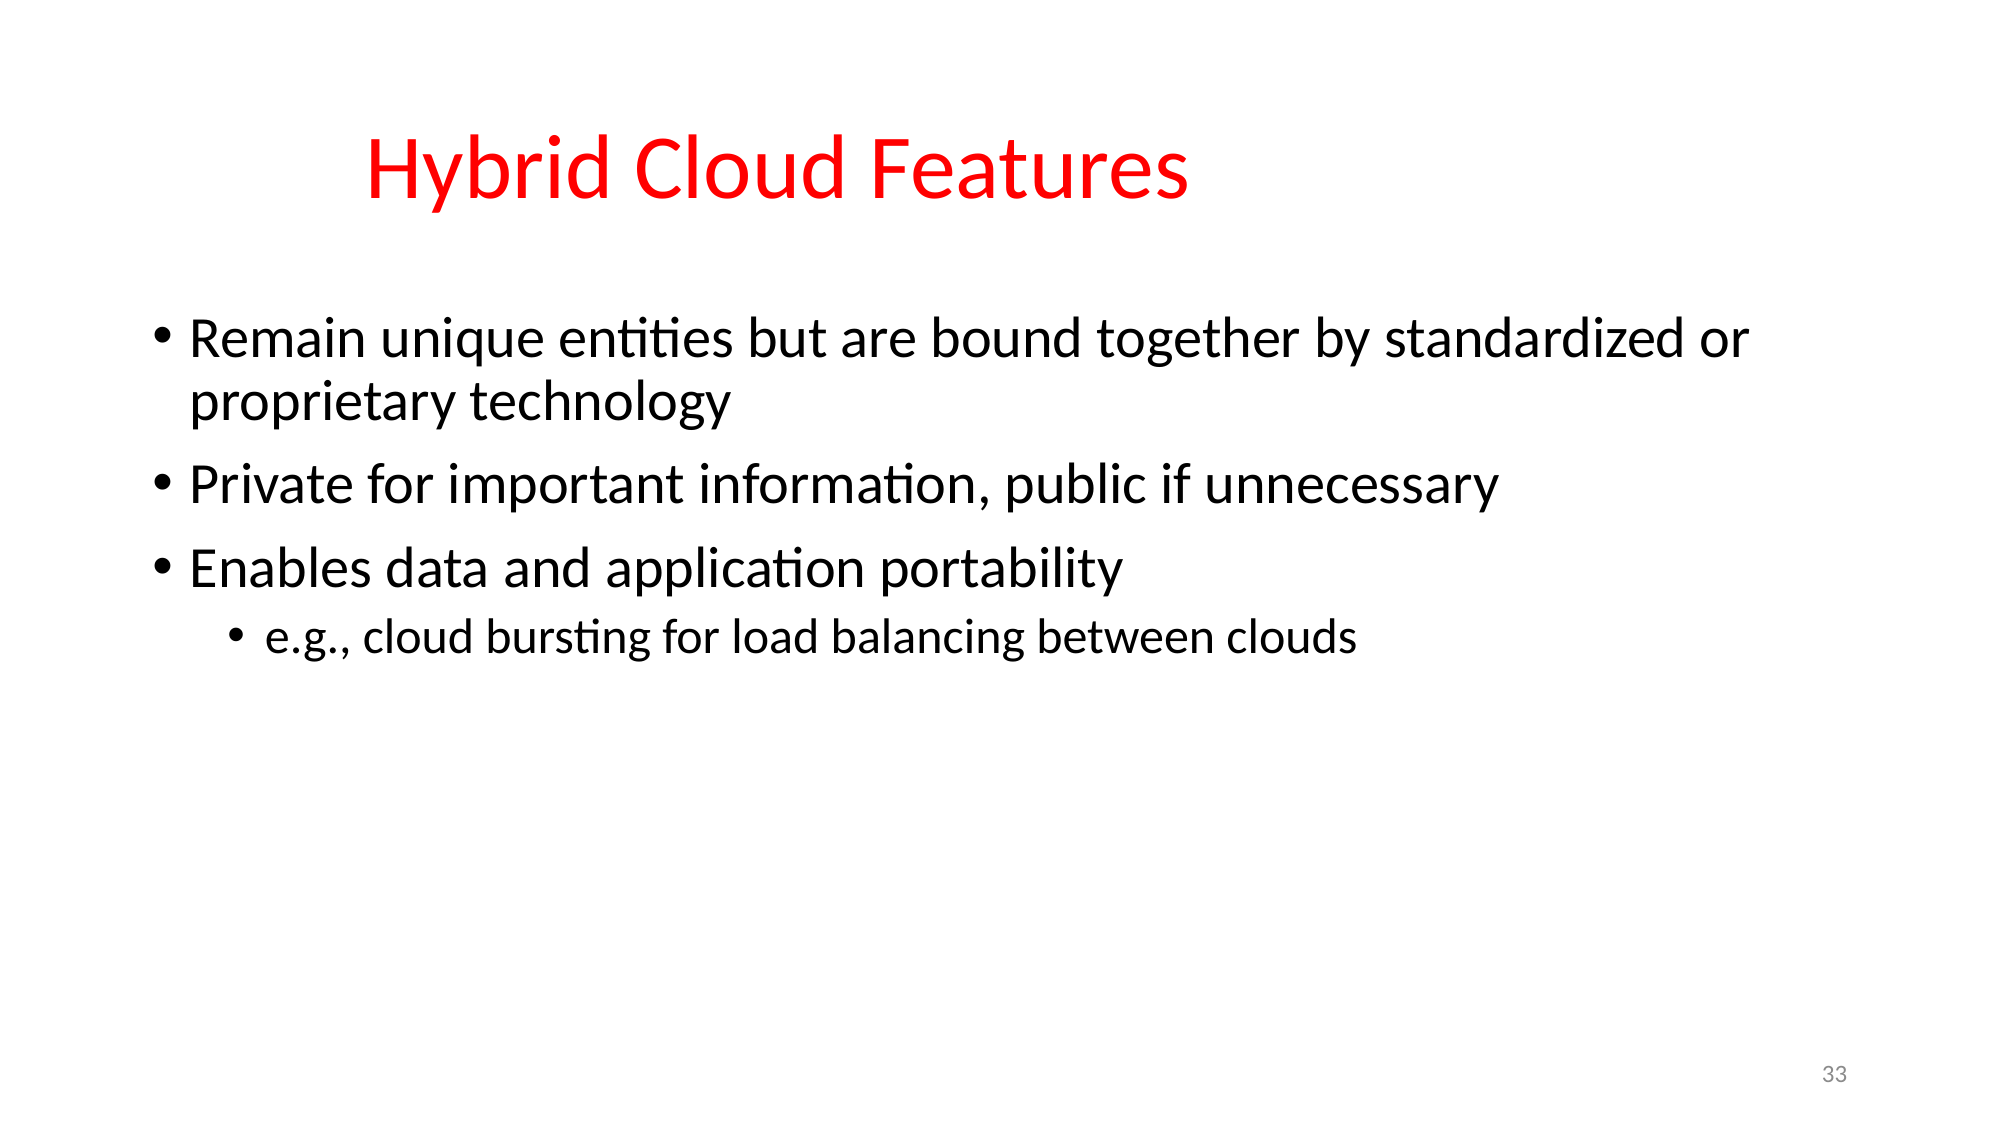

# Hybrid Cloud Features
Remain unique entities but are bound together by standardized or proprietary technology
Private for important information, public if unnecessary
Enables data and application portability
e.g., cloud bursting for load balancing between clouds

33